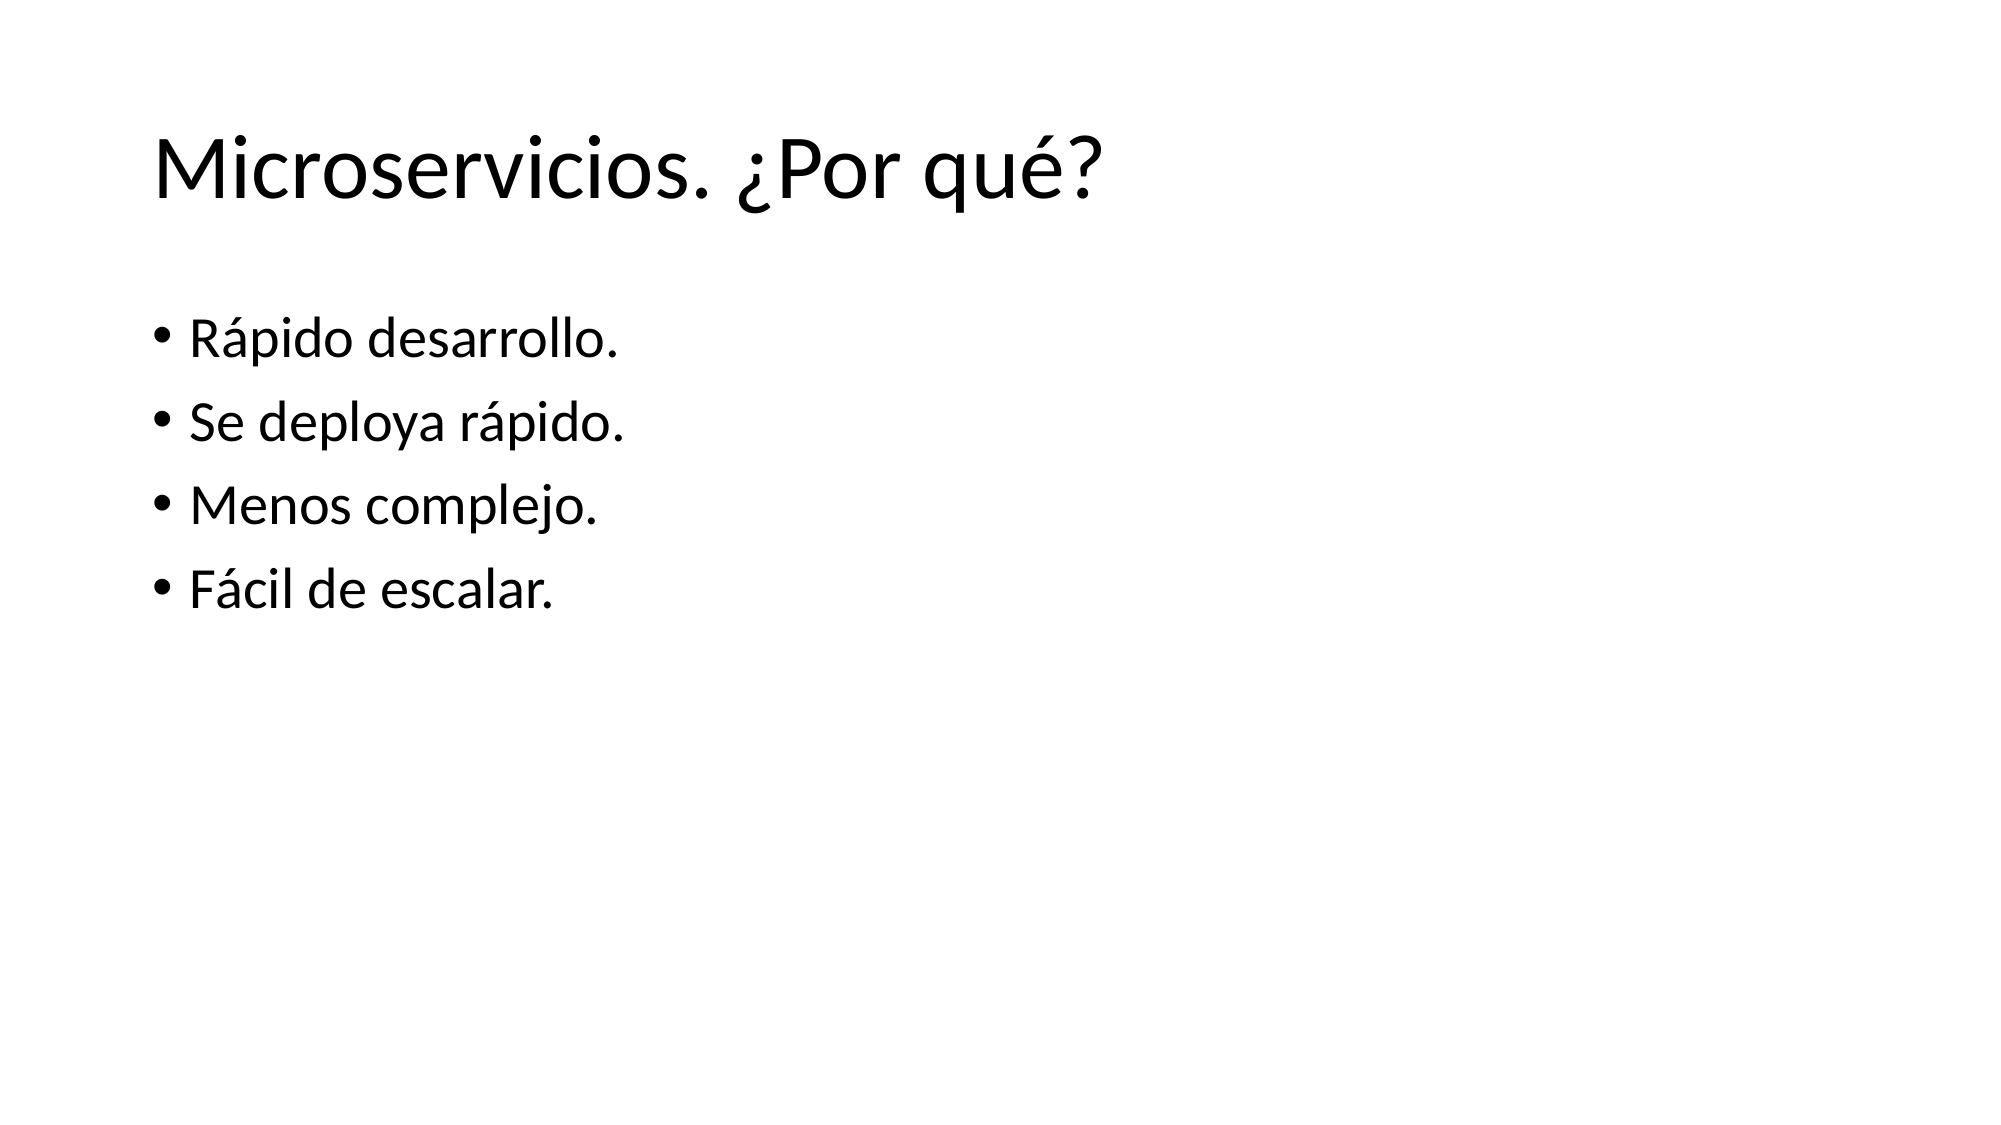

# Microservicios. ¿Por qué?
Rápido desarrollo.
Se deploya rápido.
Menos complejo.
Fácil de escalar.